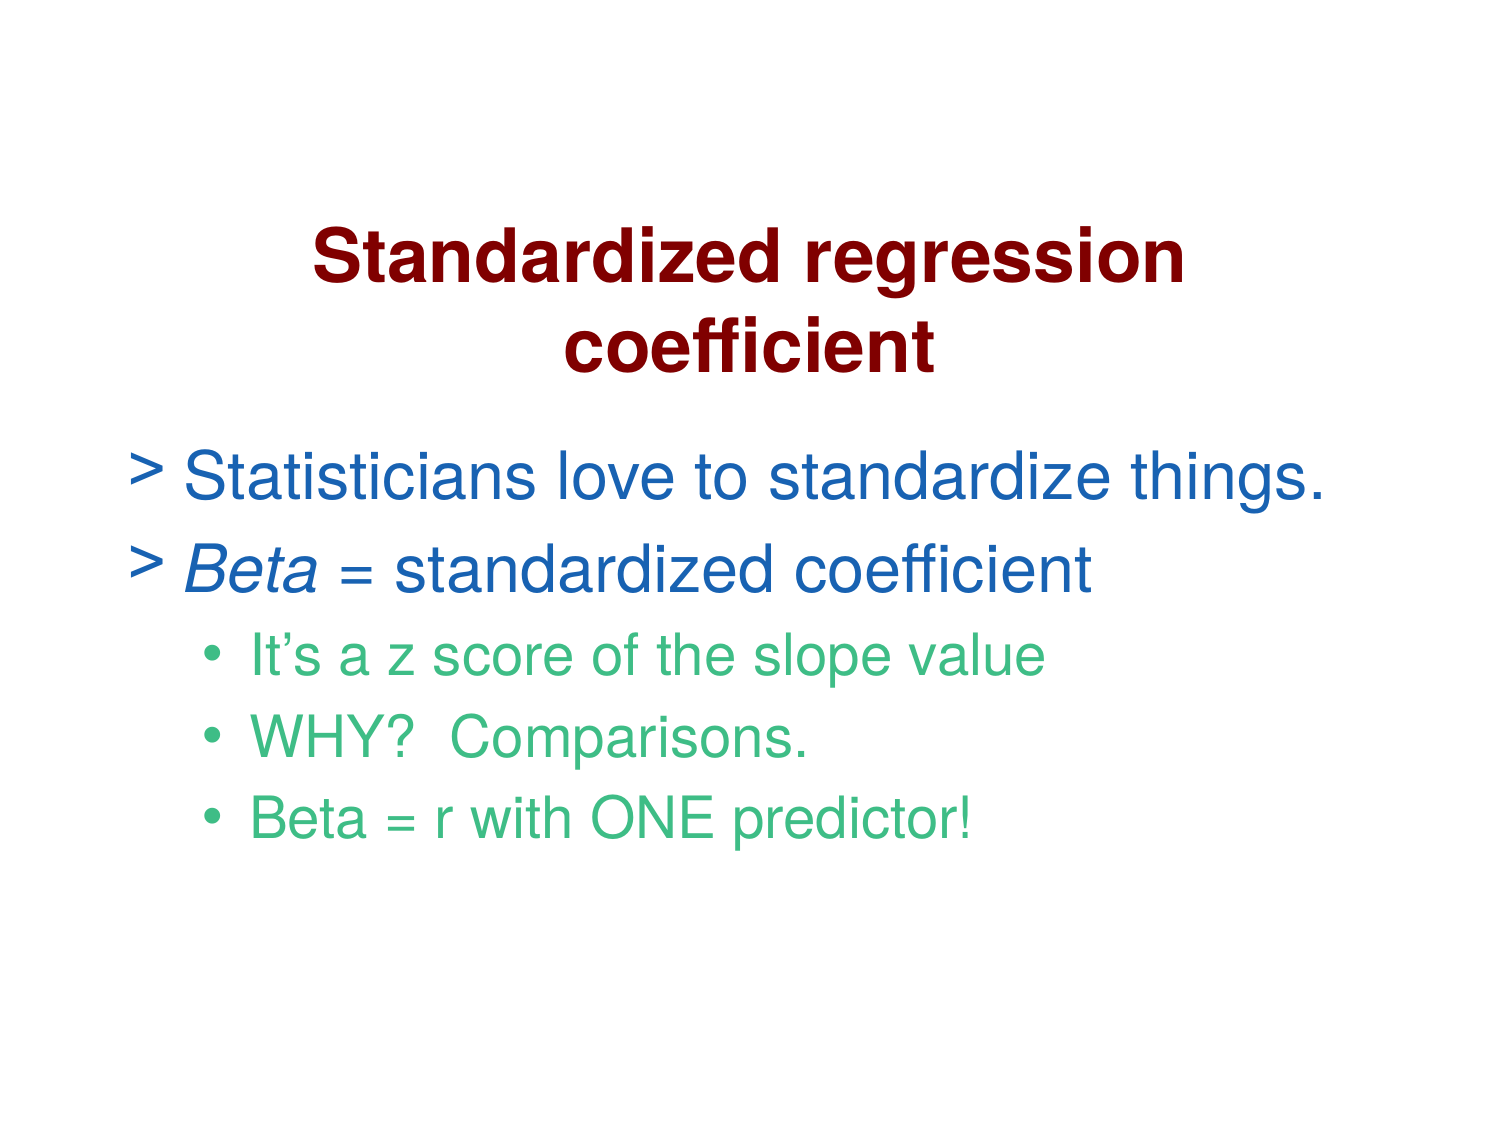

# Standardized regression coefficient
Statisticians love to standardize things.
Beta = standardized coefficient
It’s a z score of the slope value
WHY?  Comparisons.
Beta = r with ONE predictor!